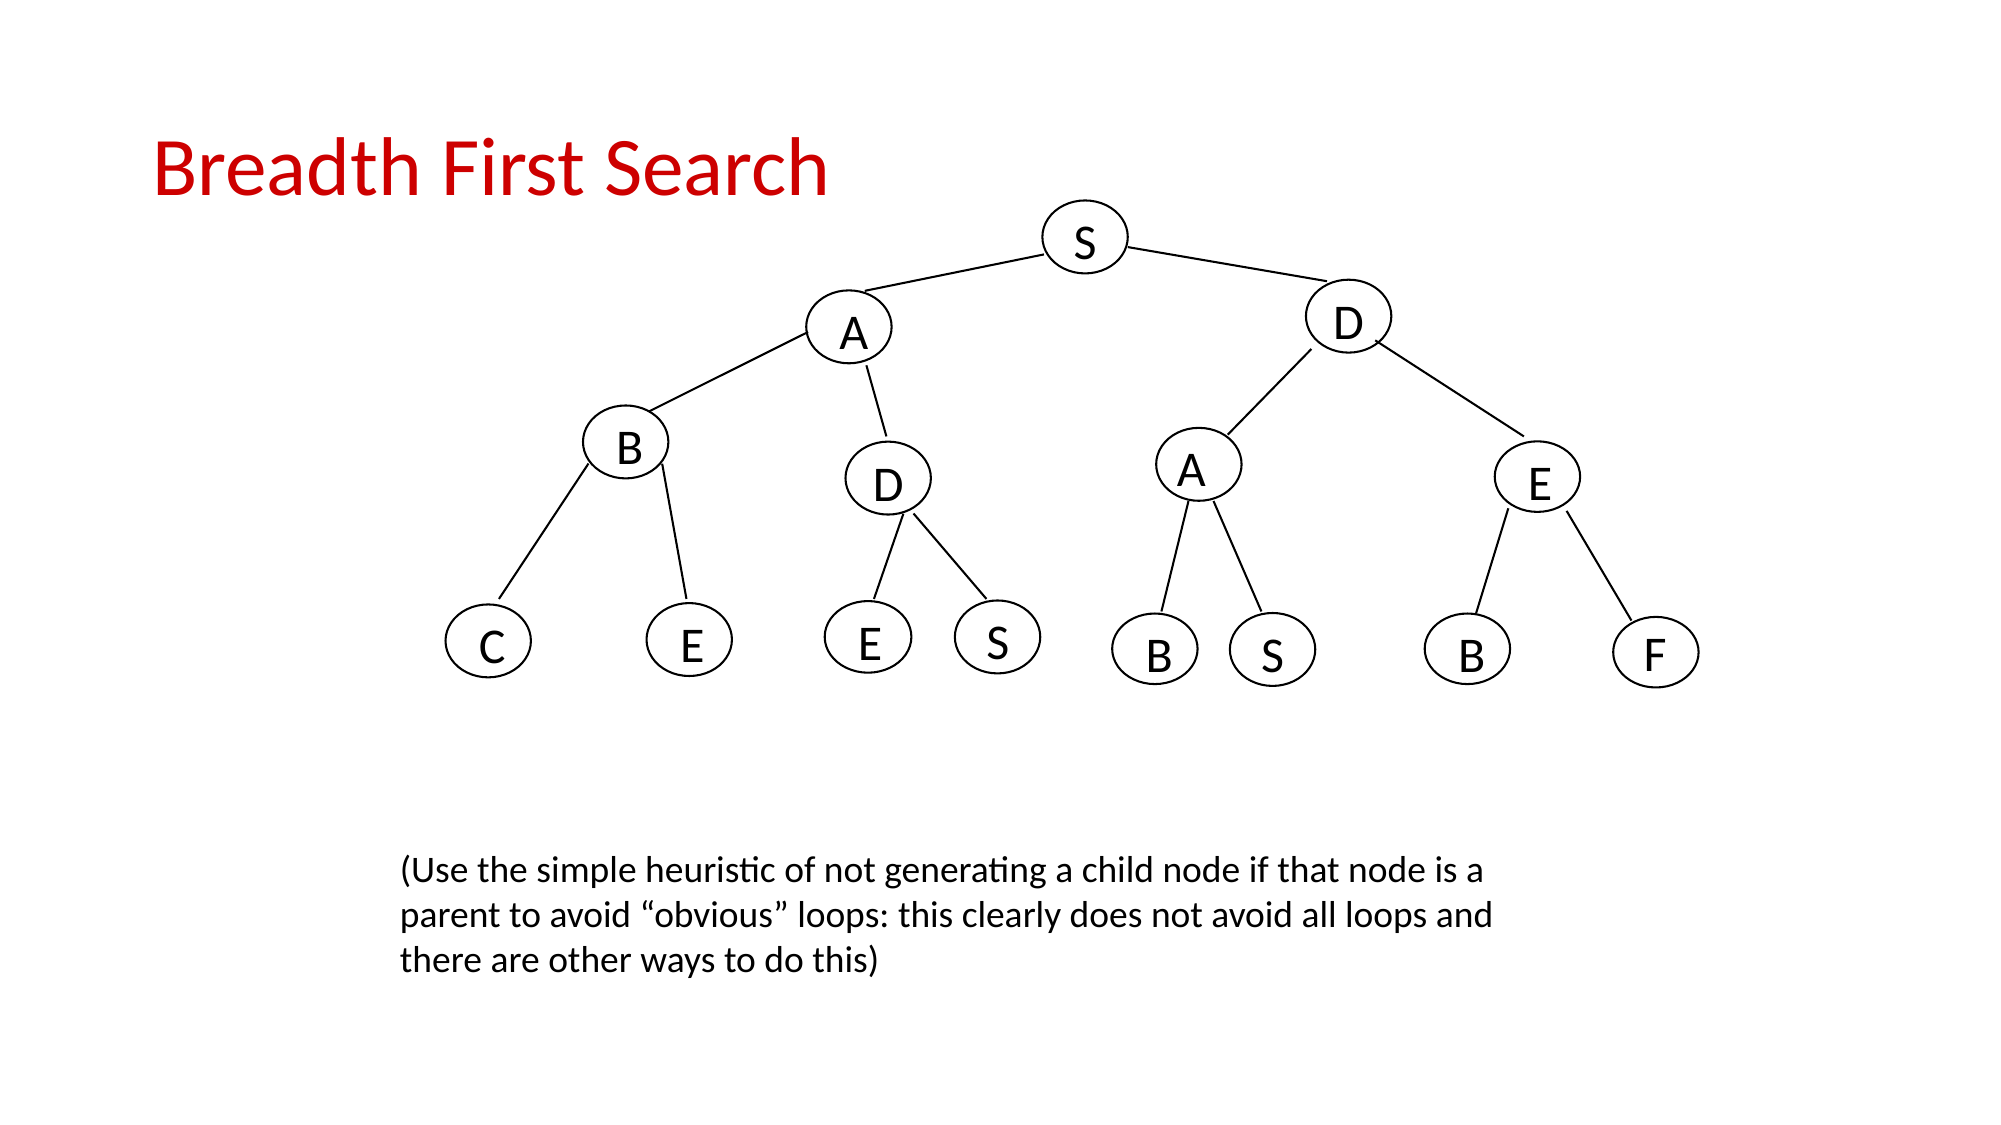

# Breadth First Search

S

D

A

B

A

E
D

S
E

E
C

F
S
B
B

(Use the simple heuristic of not generating a child node if that node is a parent to avoid “obvious” loops: this clearly does not avoid all loops and there are other ways to do this)